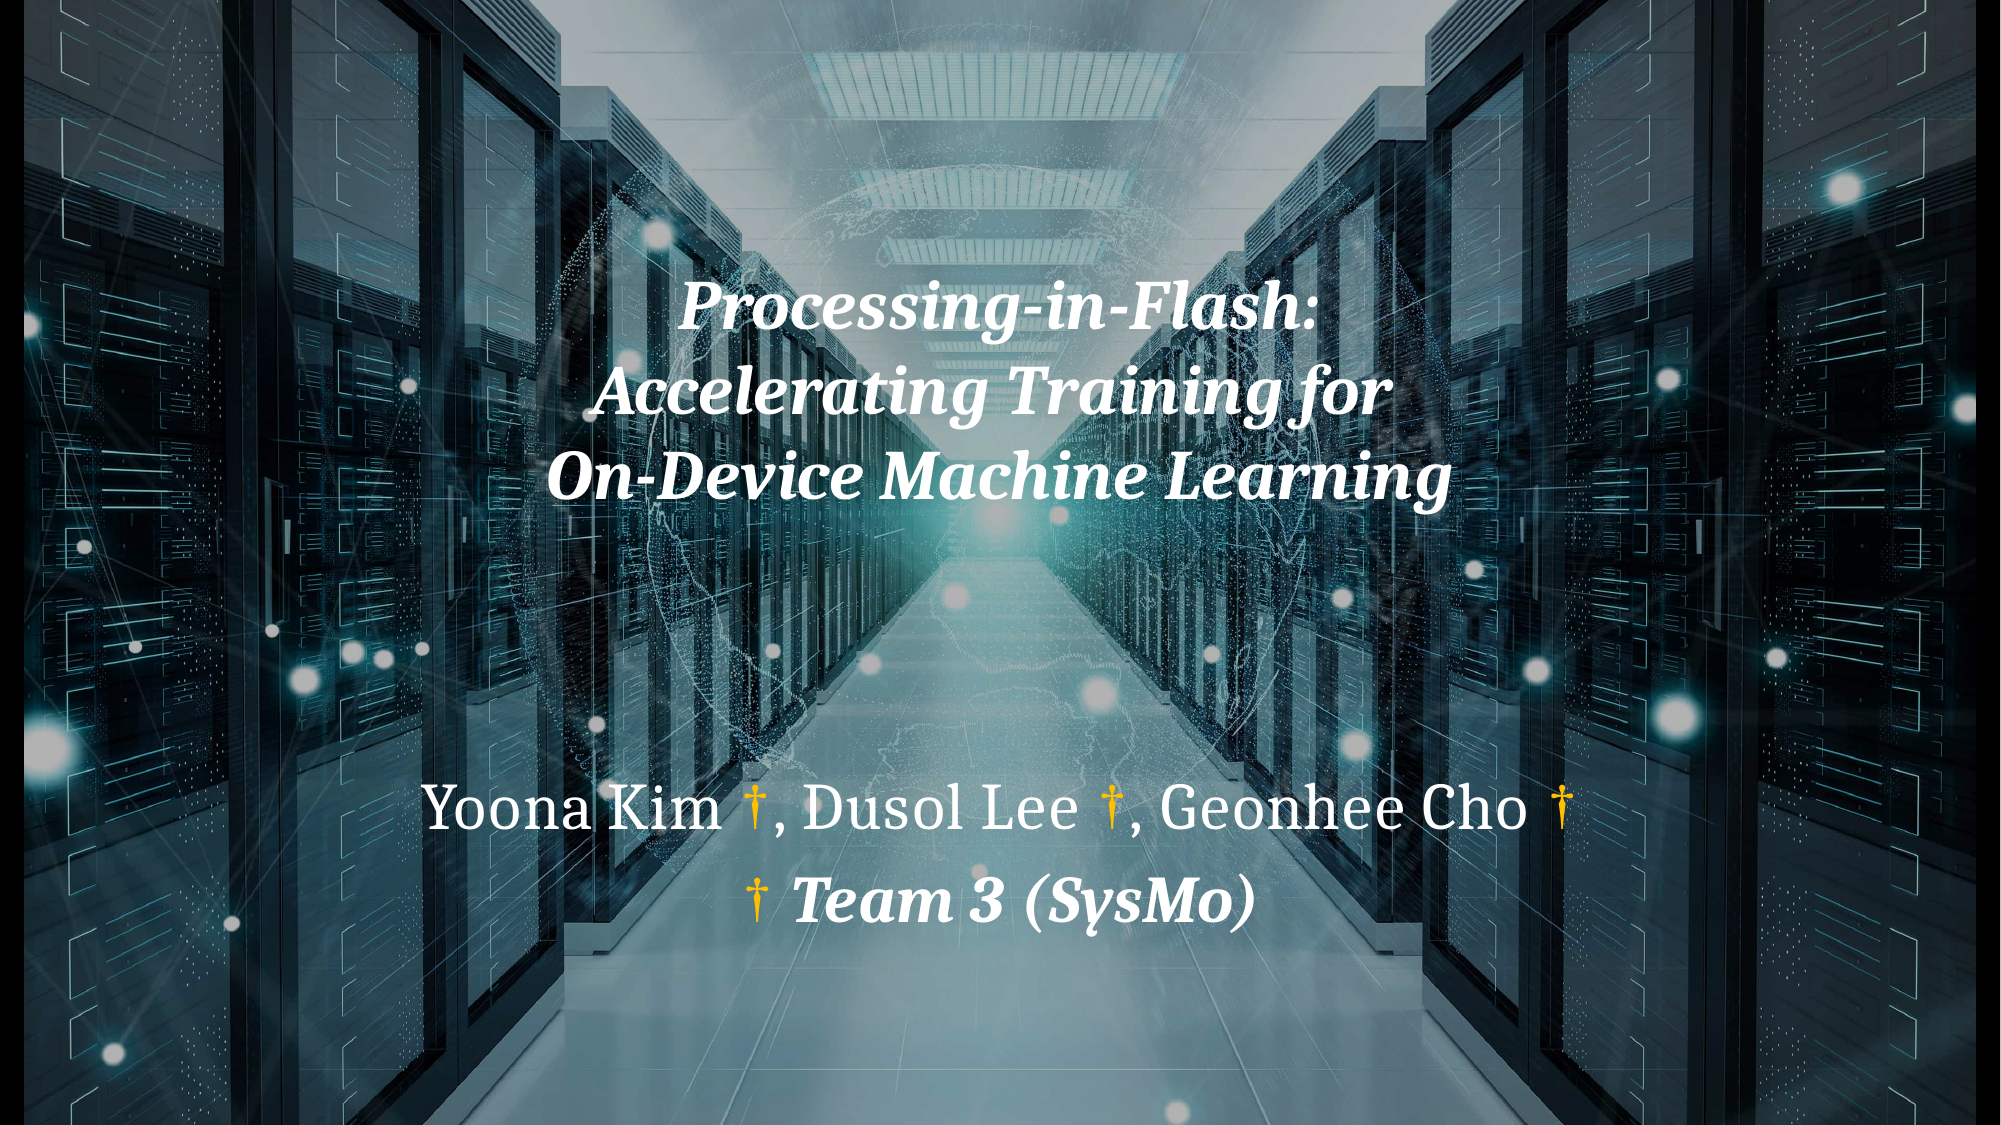

# Processing-in-Flash: Accelerating Training for On-Device Machine Learning
Yoona Kim †, Dusol Lee †, Geonhee Cho †
† Team 3 (SysMo)